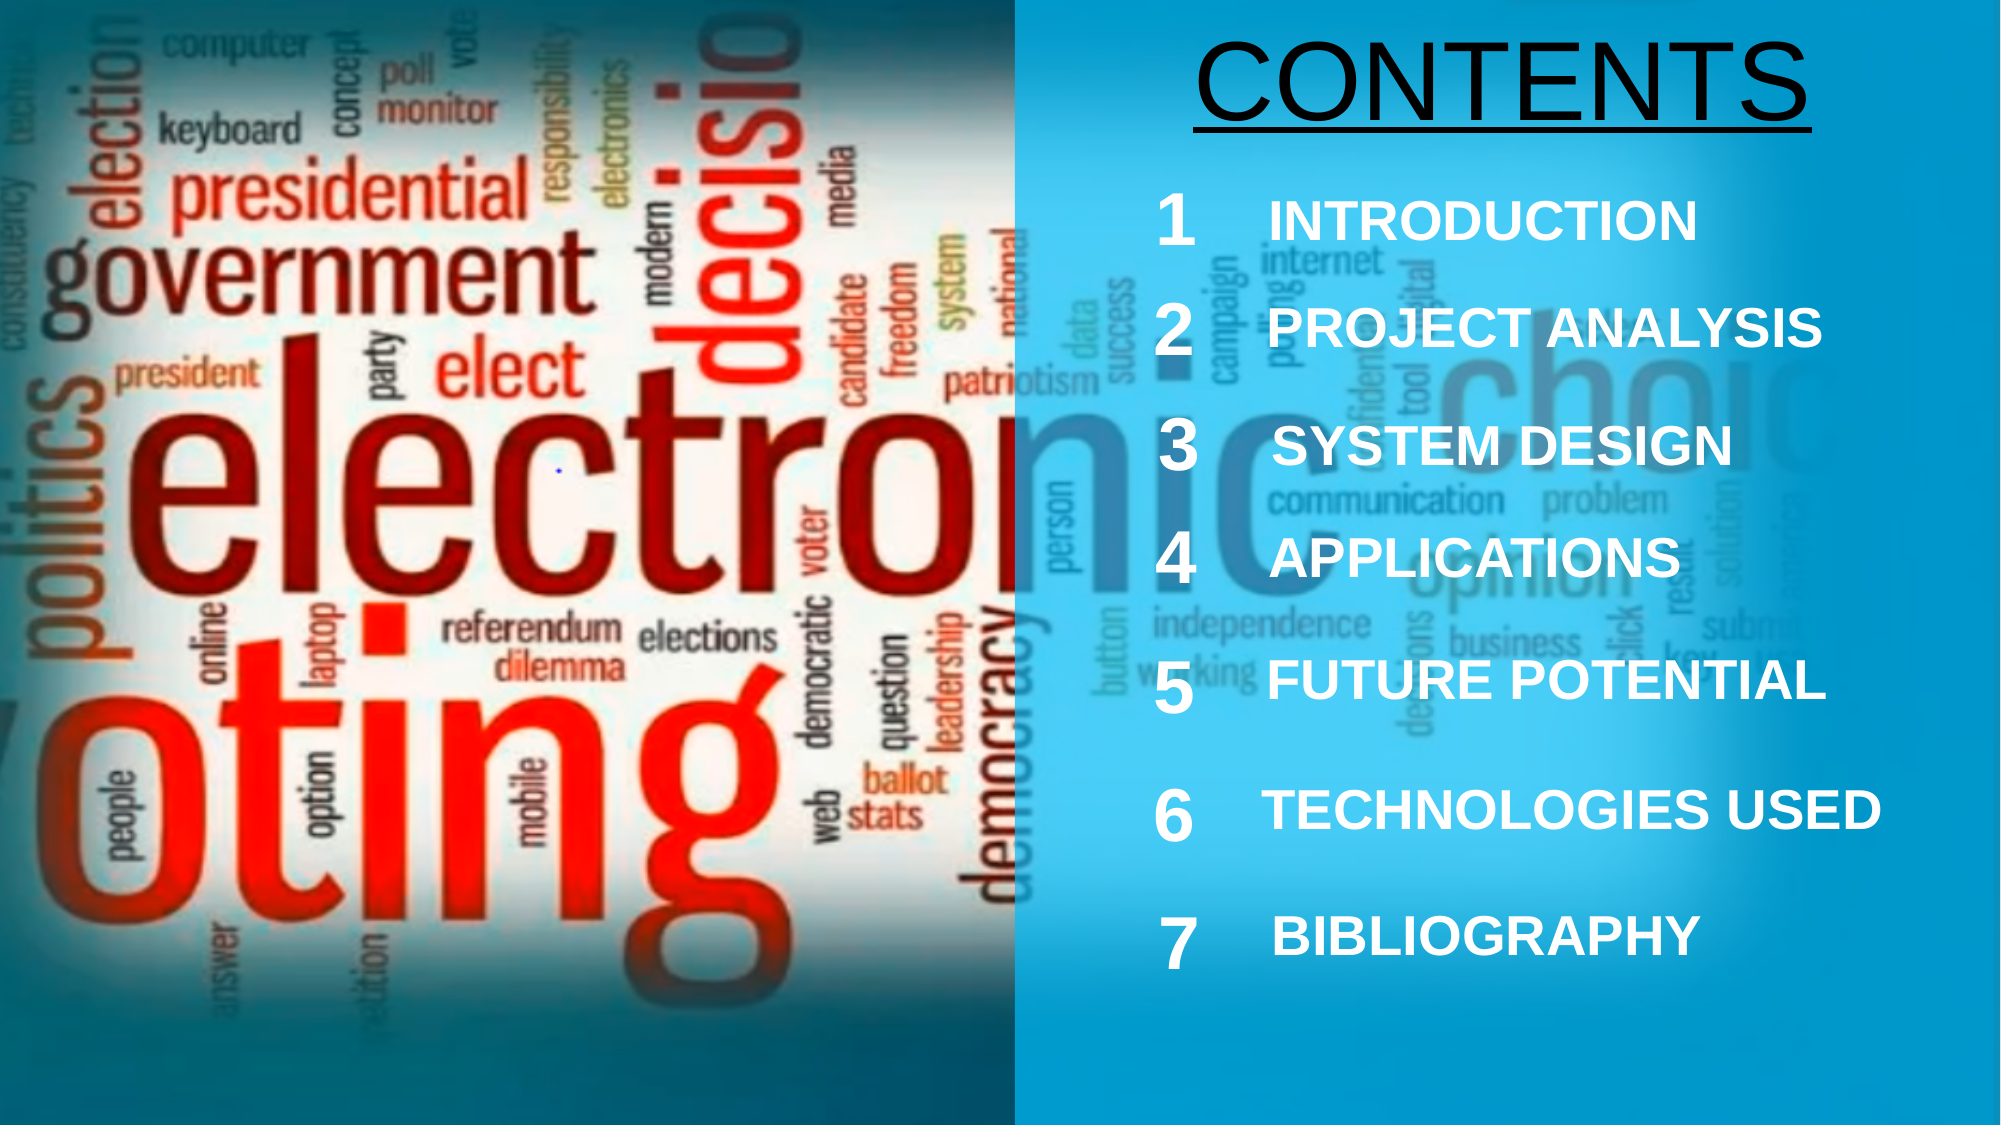

CONTENTS
1
INTRODUCTION
2
PROJECT ANALYSIS
3
SYSTEM DESIGN
4
APPLICATIONS
5
FUTURE POTENTIAL
6
TECHNOLOGIES USED
7
BIBLIOGRAPHY